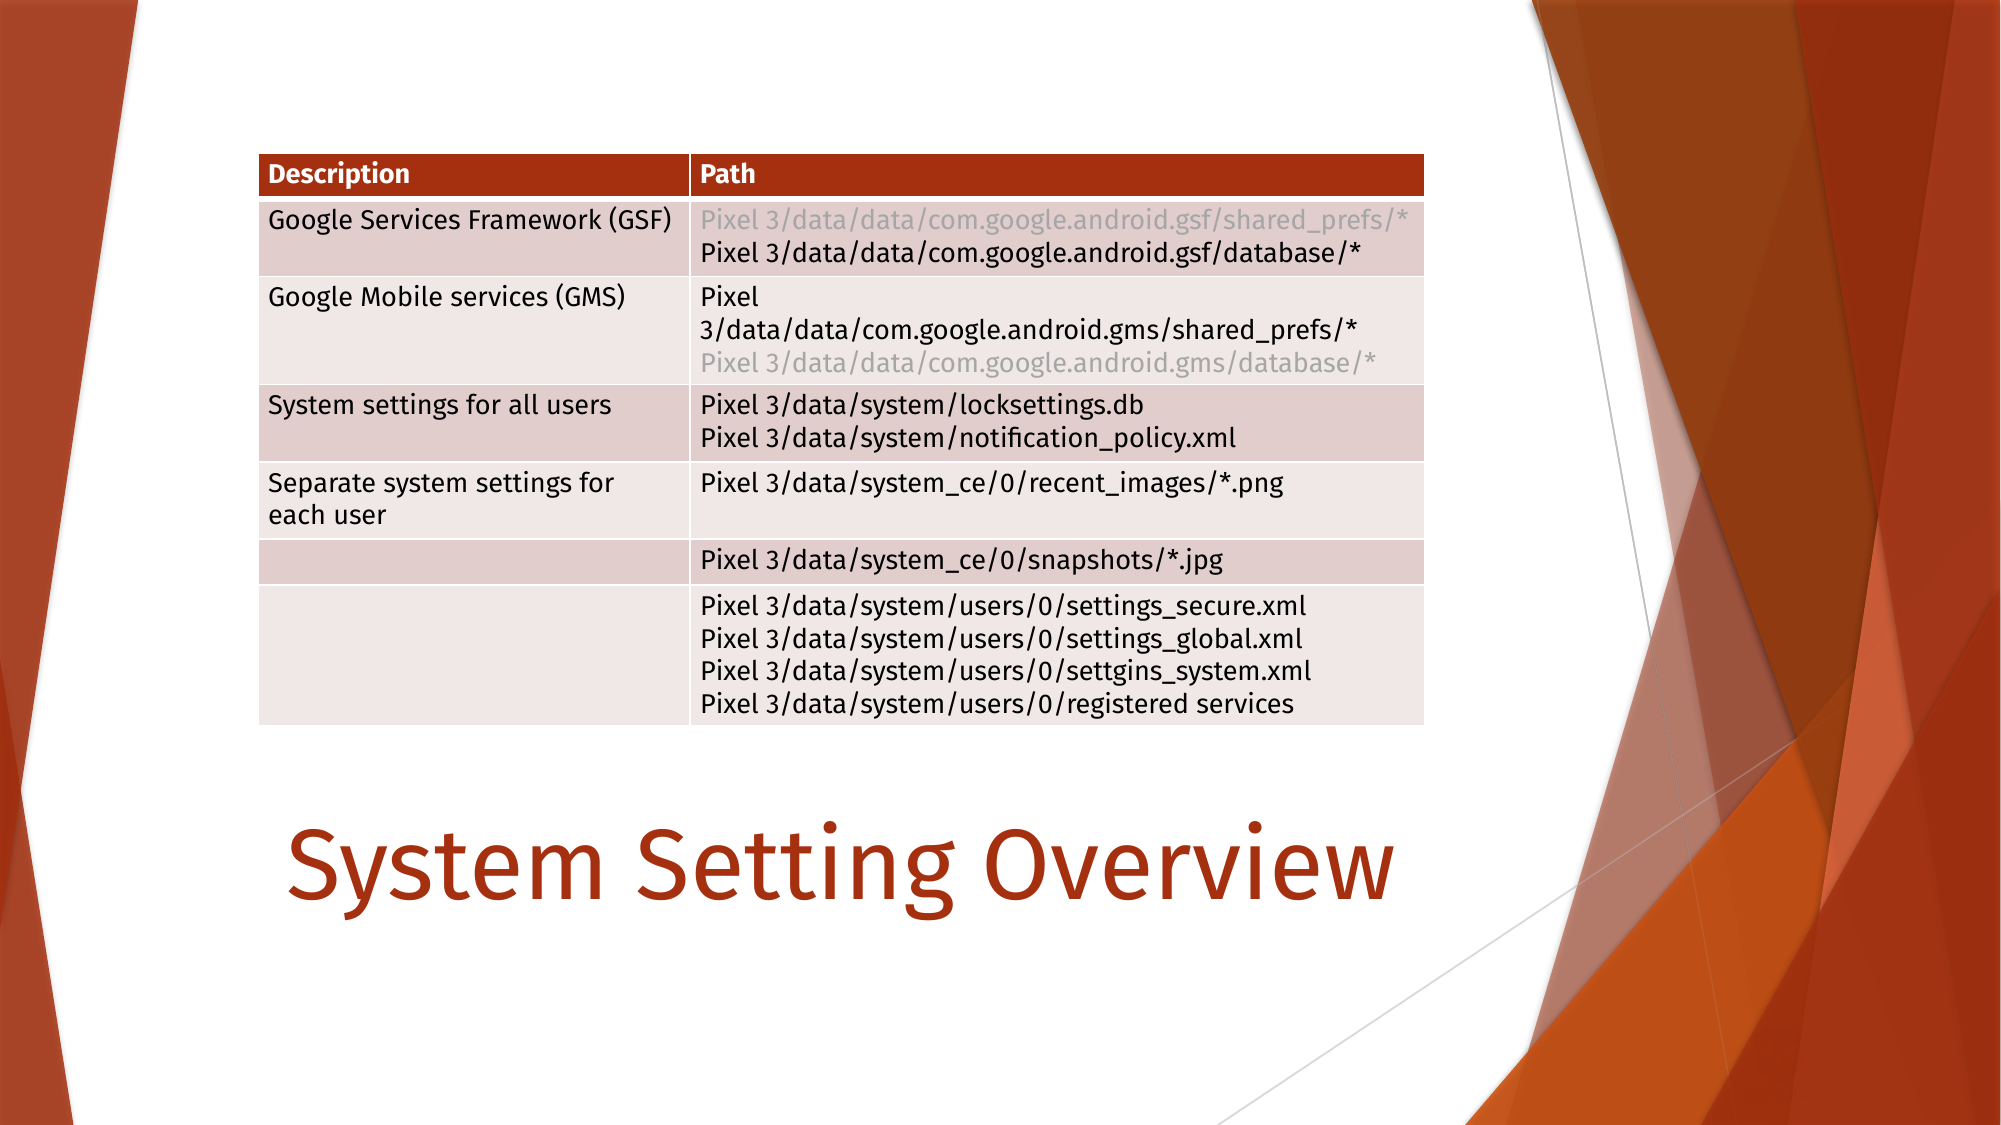

| Description | Path |
| --- | --- |
| Google Services Framework (GSF) | Pixel 3/data/data/com.google.android.gsf/shared\_prefs/\* Pixel 3/data/data/com.google.android.gsf/database/\* |
| Google Mobile services (GMS) | Pixel 3/data/data/com.google.android.gms/shared\_prefs/\* Pixel 3/data/data/com.google.android.gms/database/\* |
| System settings for all users | Pixel 3/data/system/locksettings.db Pixel 3/data/system/notification\_policy.xml |
| Separate system settings for each user | Pixel 3/data/system\_ce/0/recent\_images/\*.png |
|  | Pixel 3/data/system\_ce/0/snapshots/\*.jpg |
|  | Pixel 3/data/system/users/0/settings\_secure.xml Pixel 3/data/system/users/0/settings\_global.xml Pixel 3/data/system/users/0/settgins\_system.xml Pixel 3/data/system/users/0/registered services |
# System Setting Overview